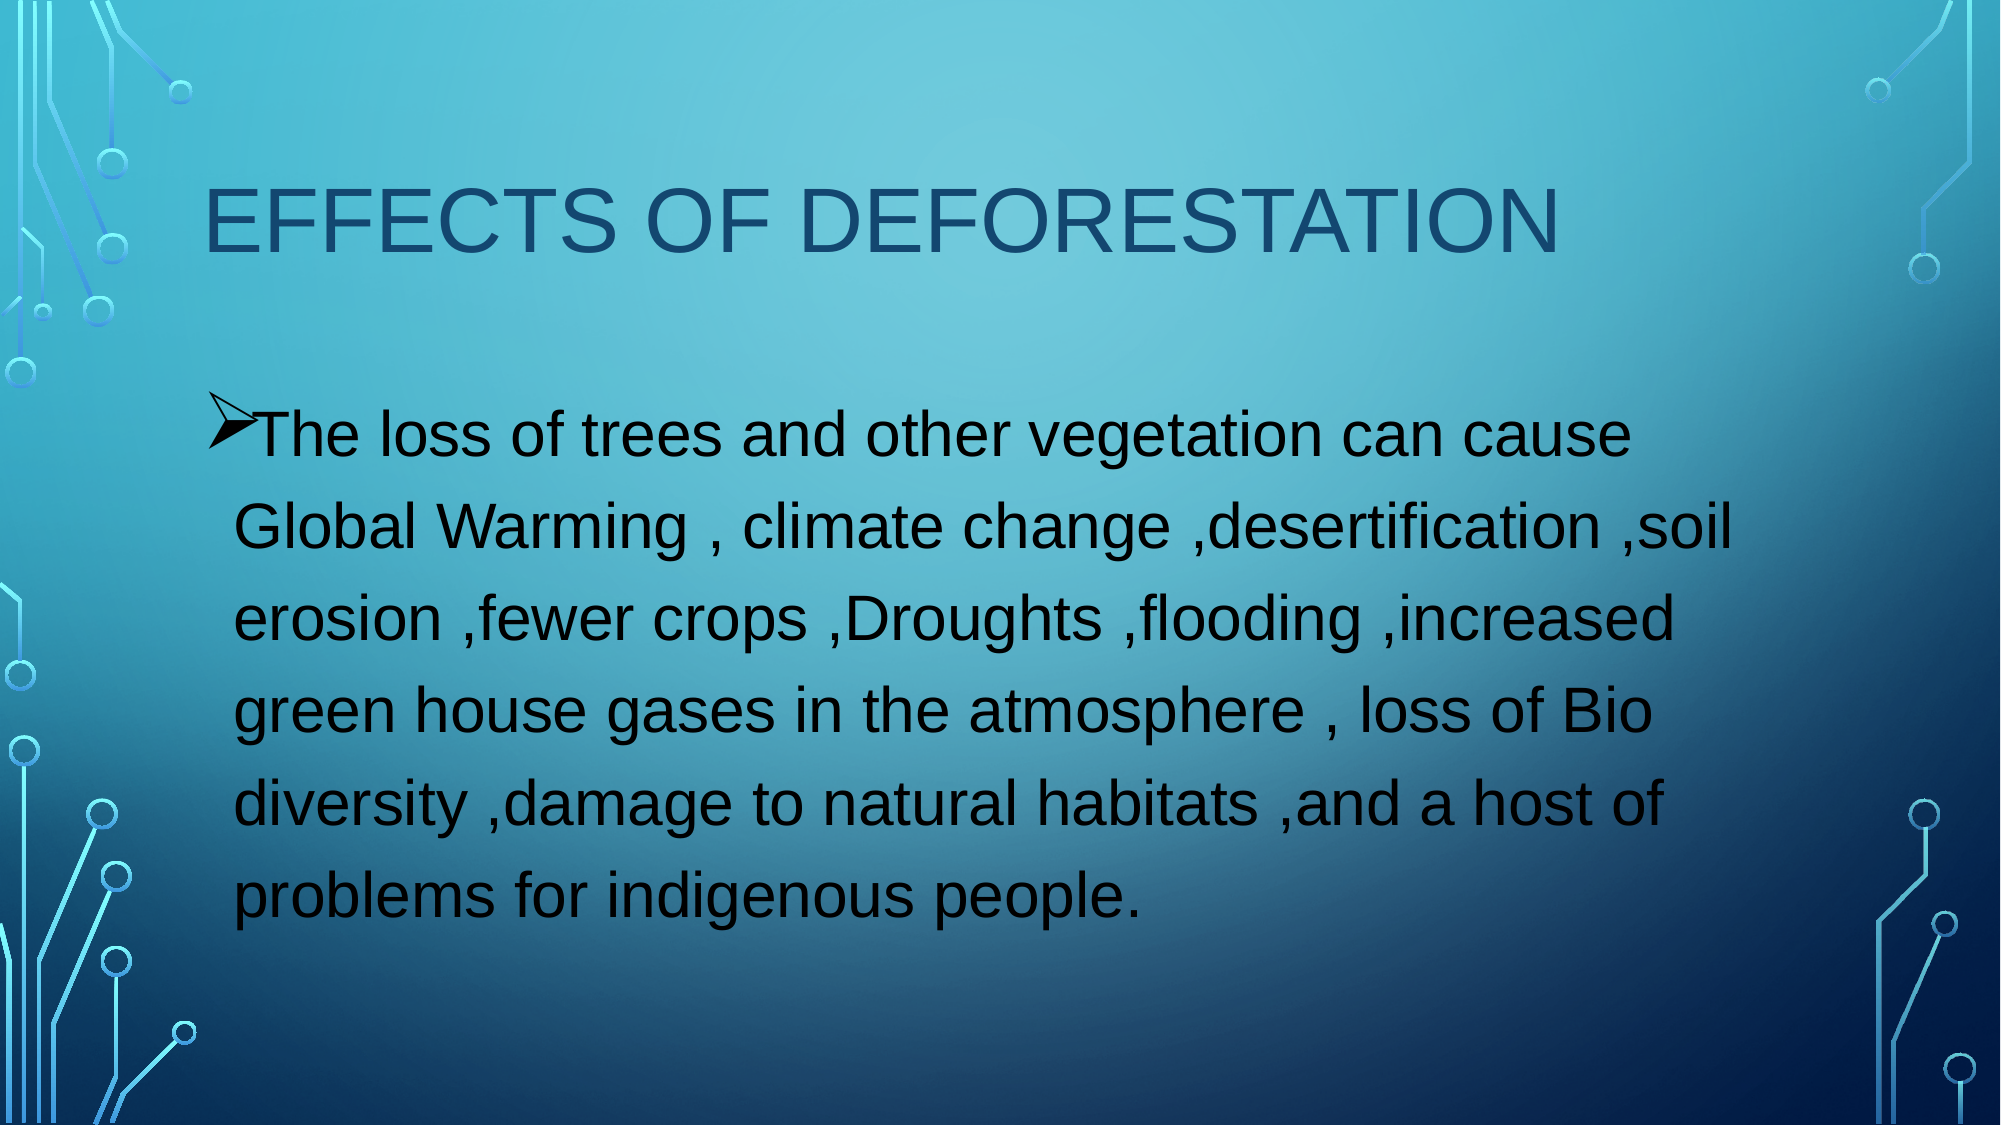

# EFFECTS OF DEFORESTATION
The loss of trees and other vegetation can cause Global Warming , climate change ,desertification ,soil erosion ,fewer crops ,Droughts ,flooding ,increased green house gases in the atmosphere , loss of Bio diversity ,damage to natural habitats ,and a host of problems for indigenous people.